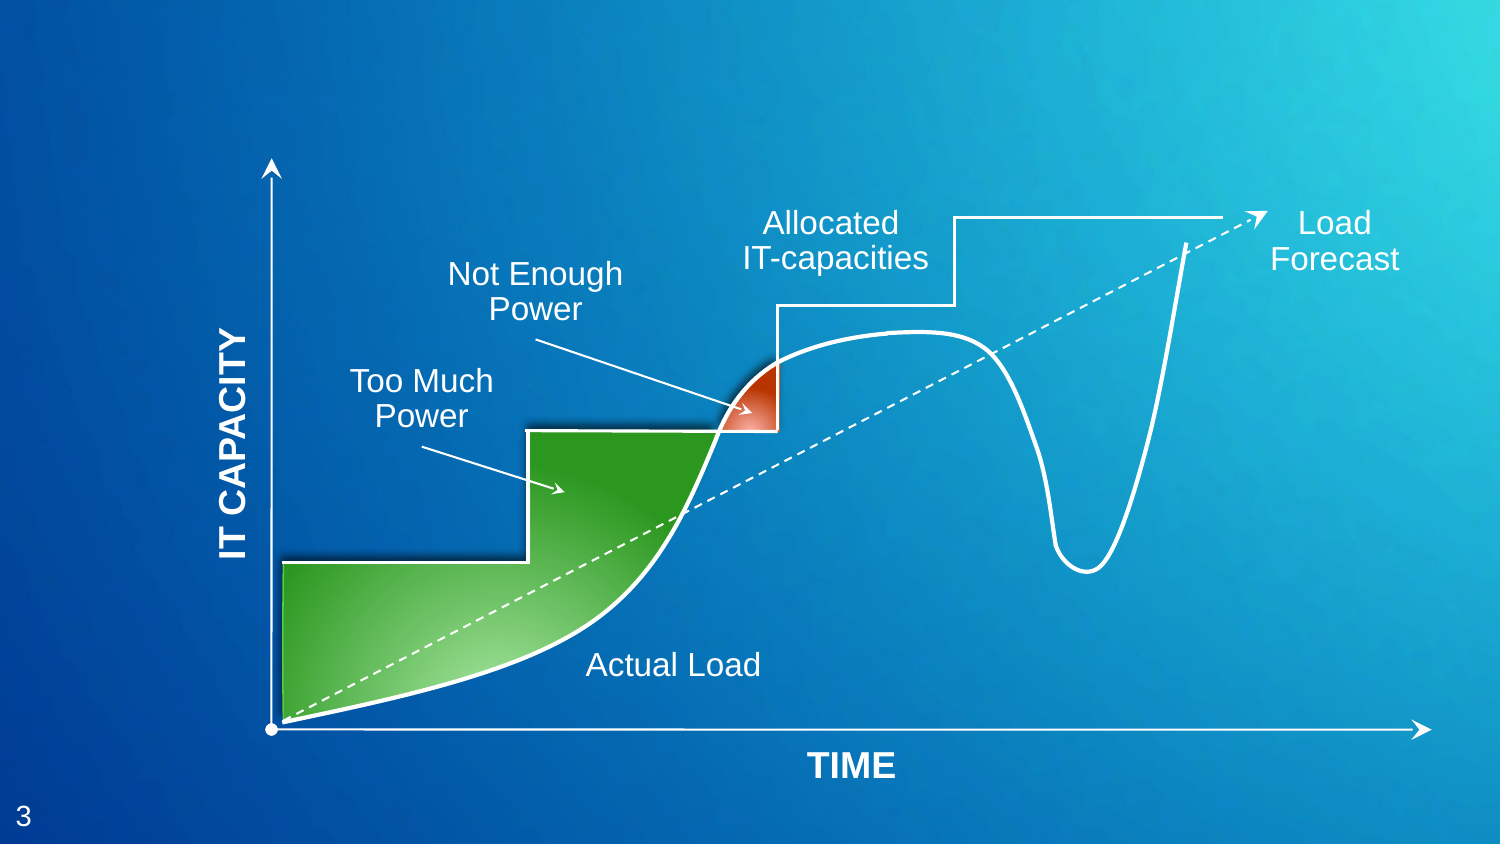

Allocated
IT-capacities
Load Forecast

Not Enough Power

Too Much Power

IT CAPACITY

Actual Load
TIME